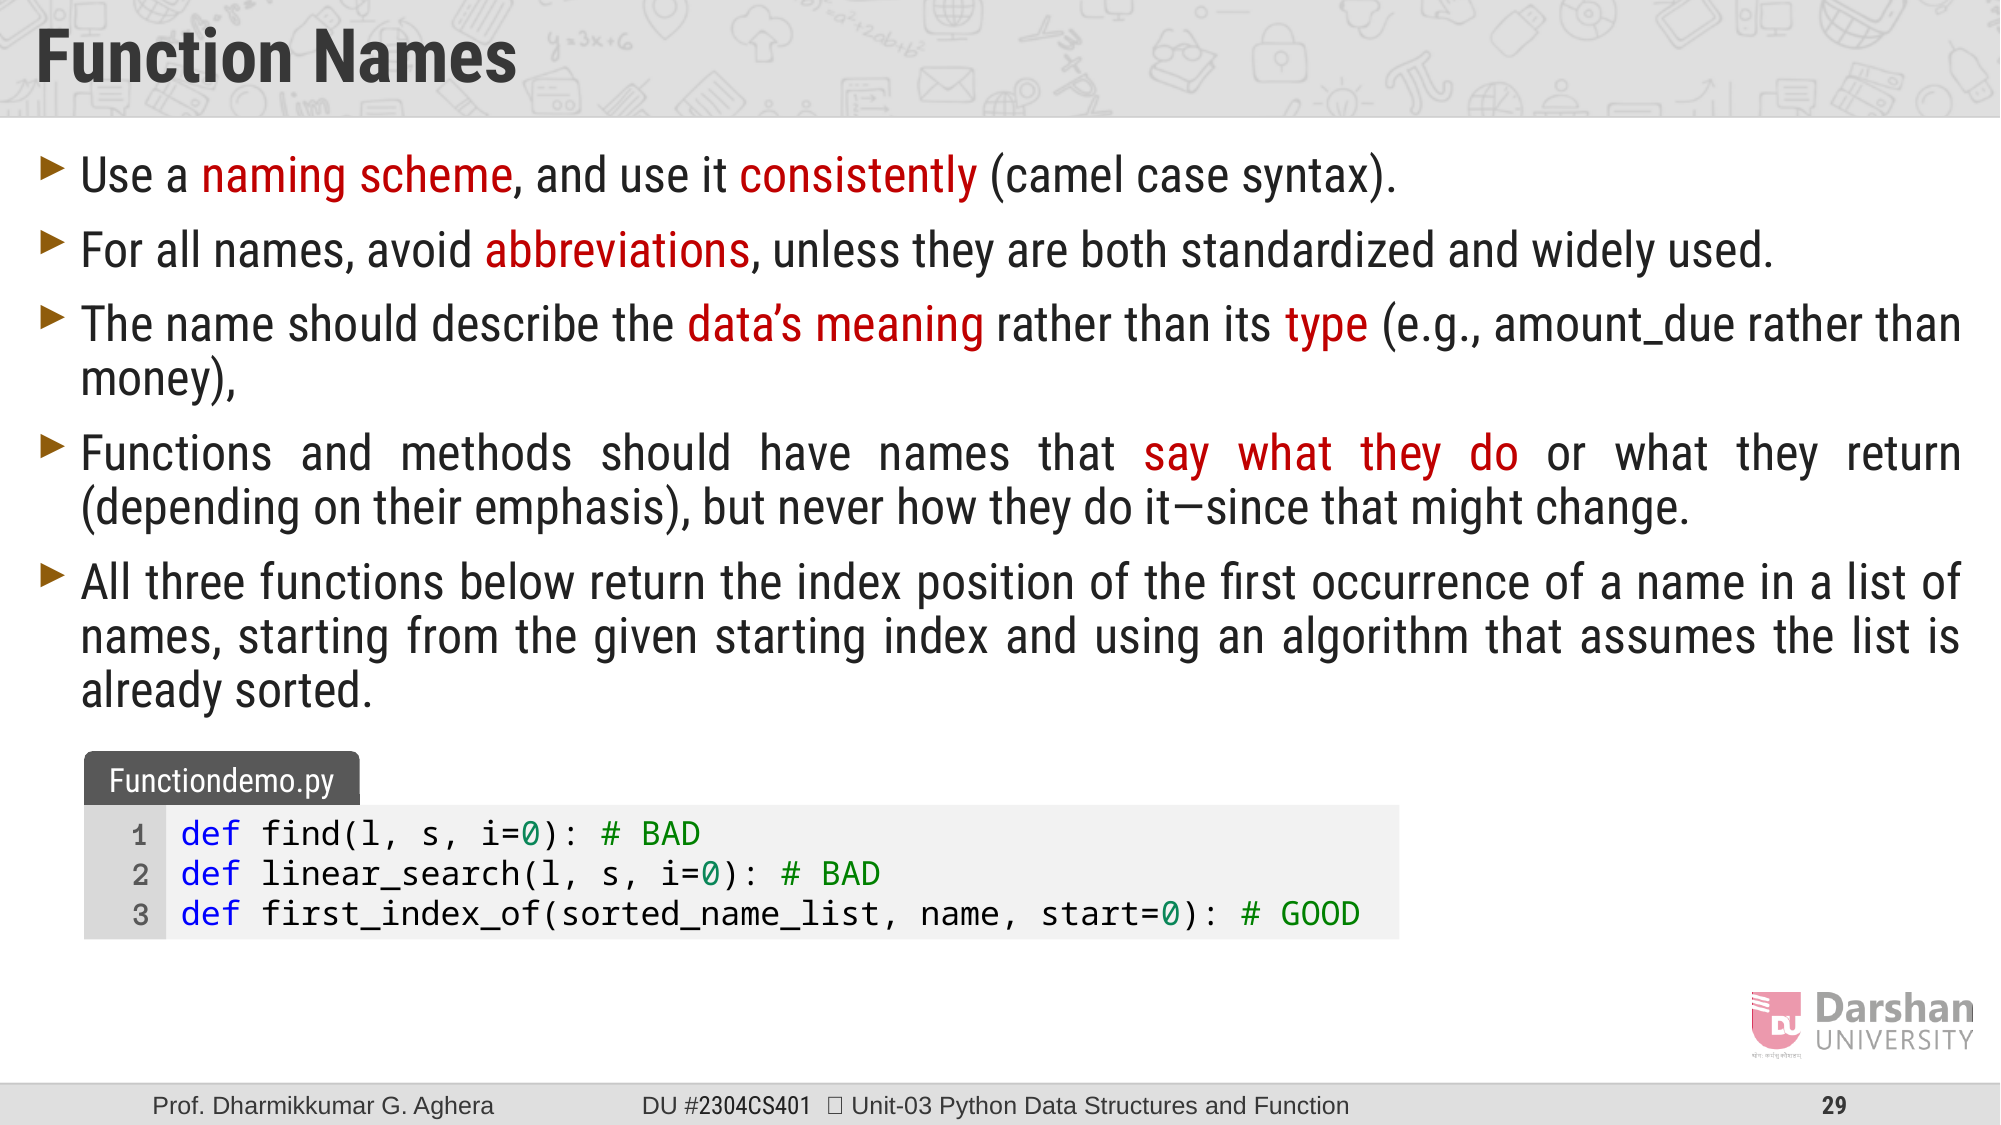

# Function Names
Use a naming scheme, and use it consistently (camel case syntax).
For all names, avoid abbreviations, unless they are both standardized and widely used.
The name should describe the data’s meaning rather than its type (e.g., amount_due rather than money),
Functions and methods should have names that say what they do or what they return (depending on their emphasis), but never how they do it—since that might change.
All three functions below return the index position of the first occurrence of a name in a list of names, starting from the given starting index and using an algorithm that assumes the list is already sorted.

Functiondemo.py
1
2
3
def find(l, s, i=0): # BAD
def linear_search(l, s, i=0): # BAD
def first_index_of(sorted_name_list, name, start=0): # GOOD